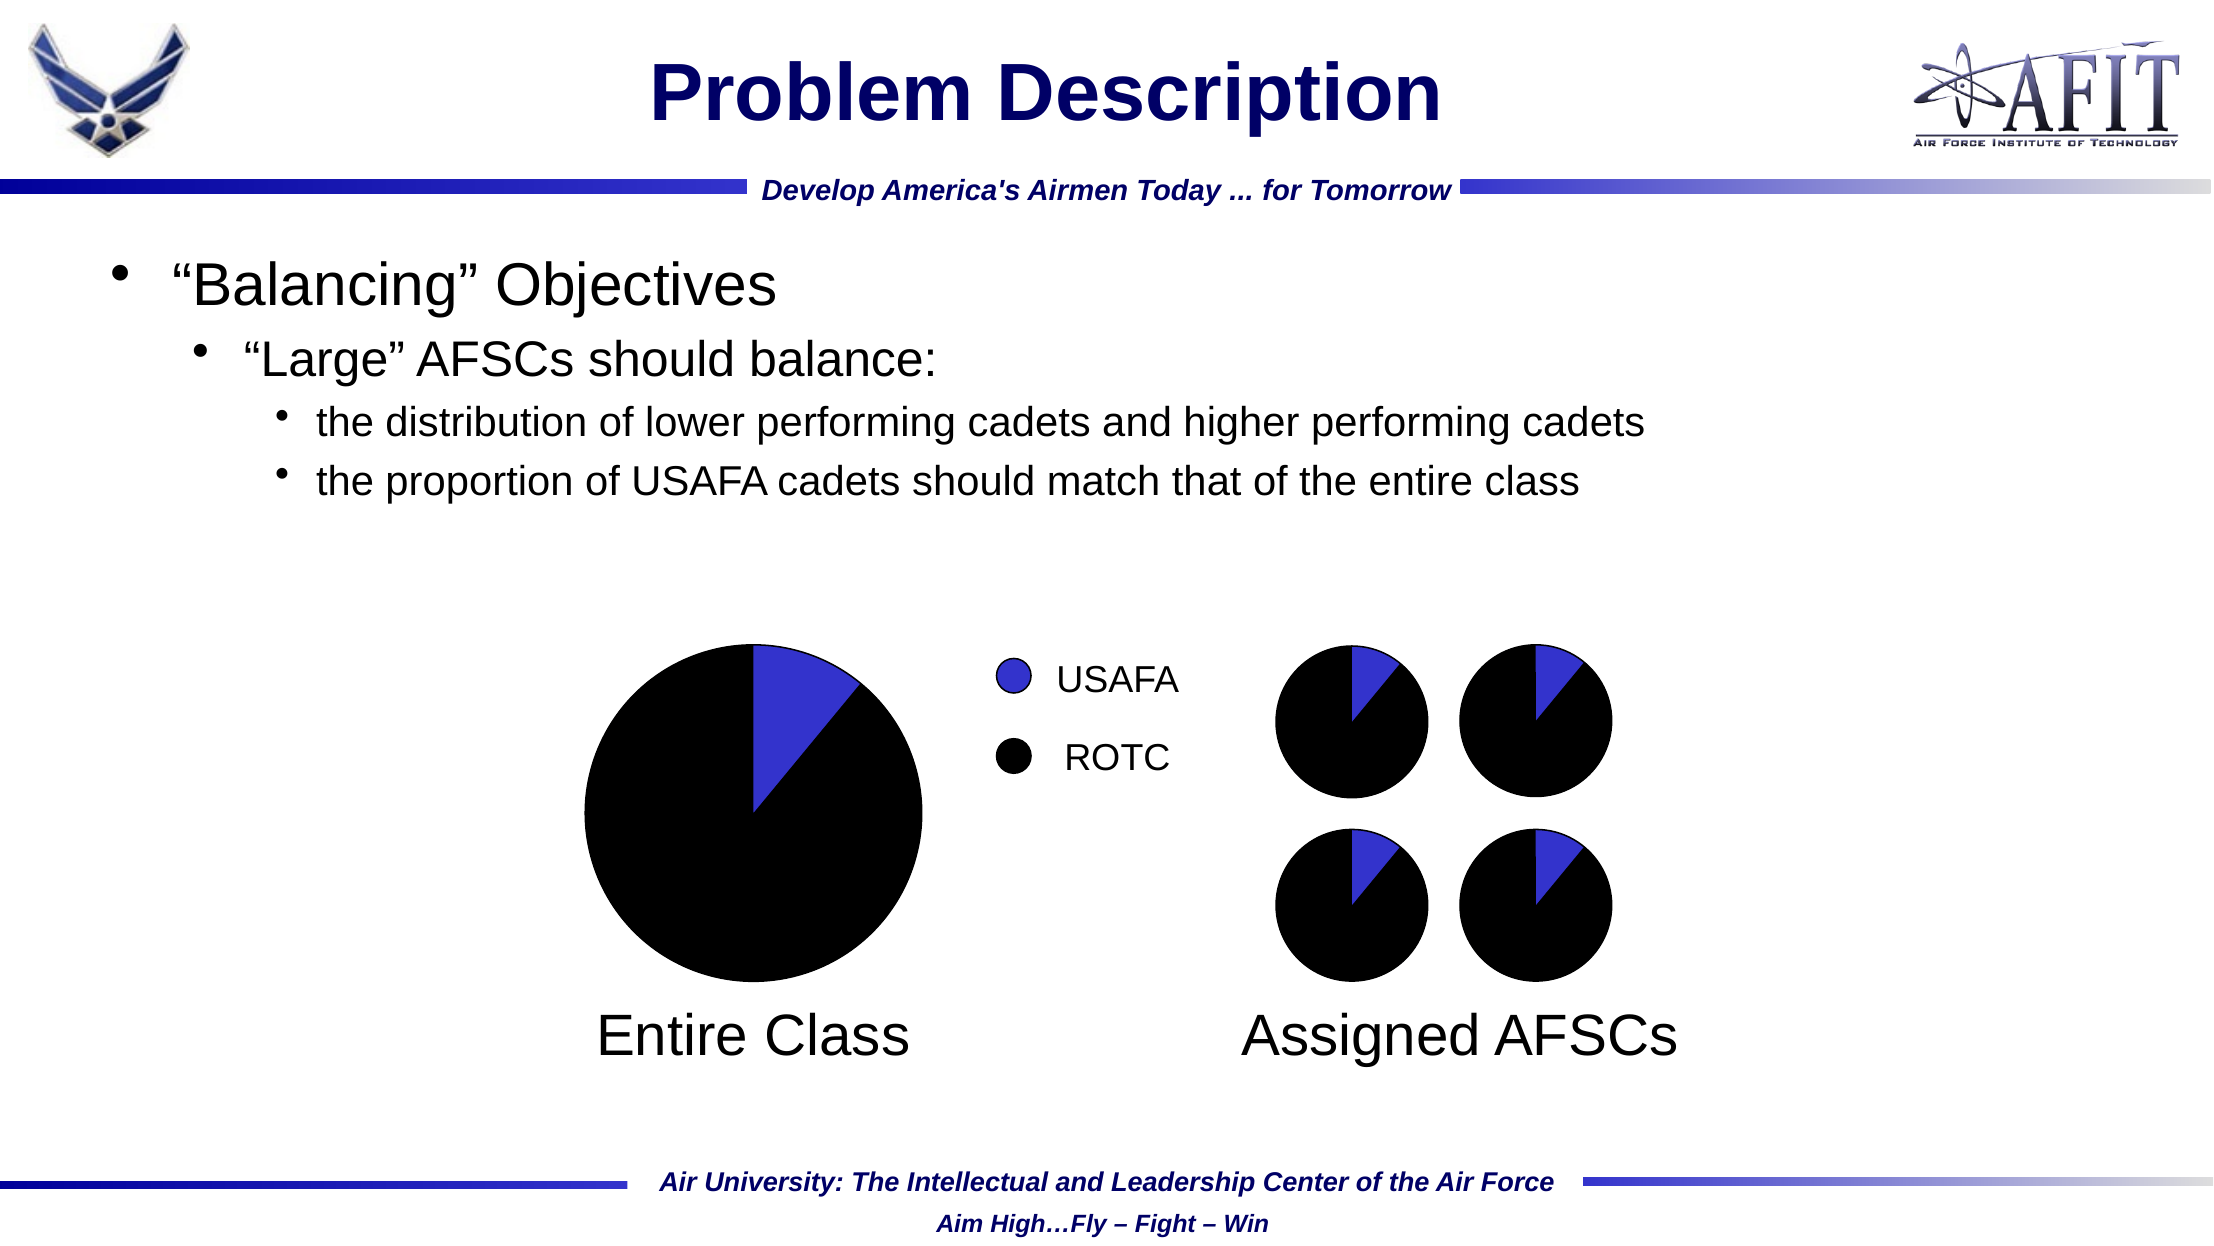

# Problem Description

“Balancing” Objectives
“Large” AFSCs should balance:
the distribution of lower performing cadets and higher performing cadets
the proportion of USAFA cadets should match that of the entire class

USAFA

ROTC

Entire Class
Assigned AFSCs